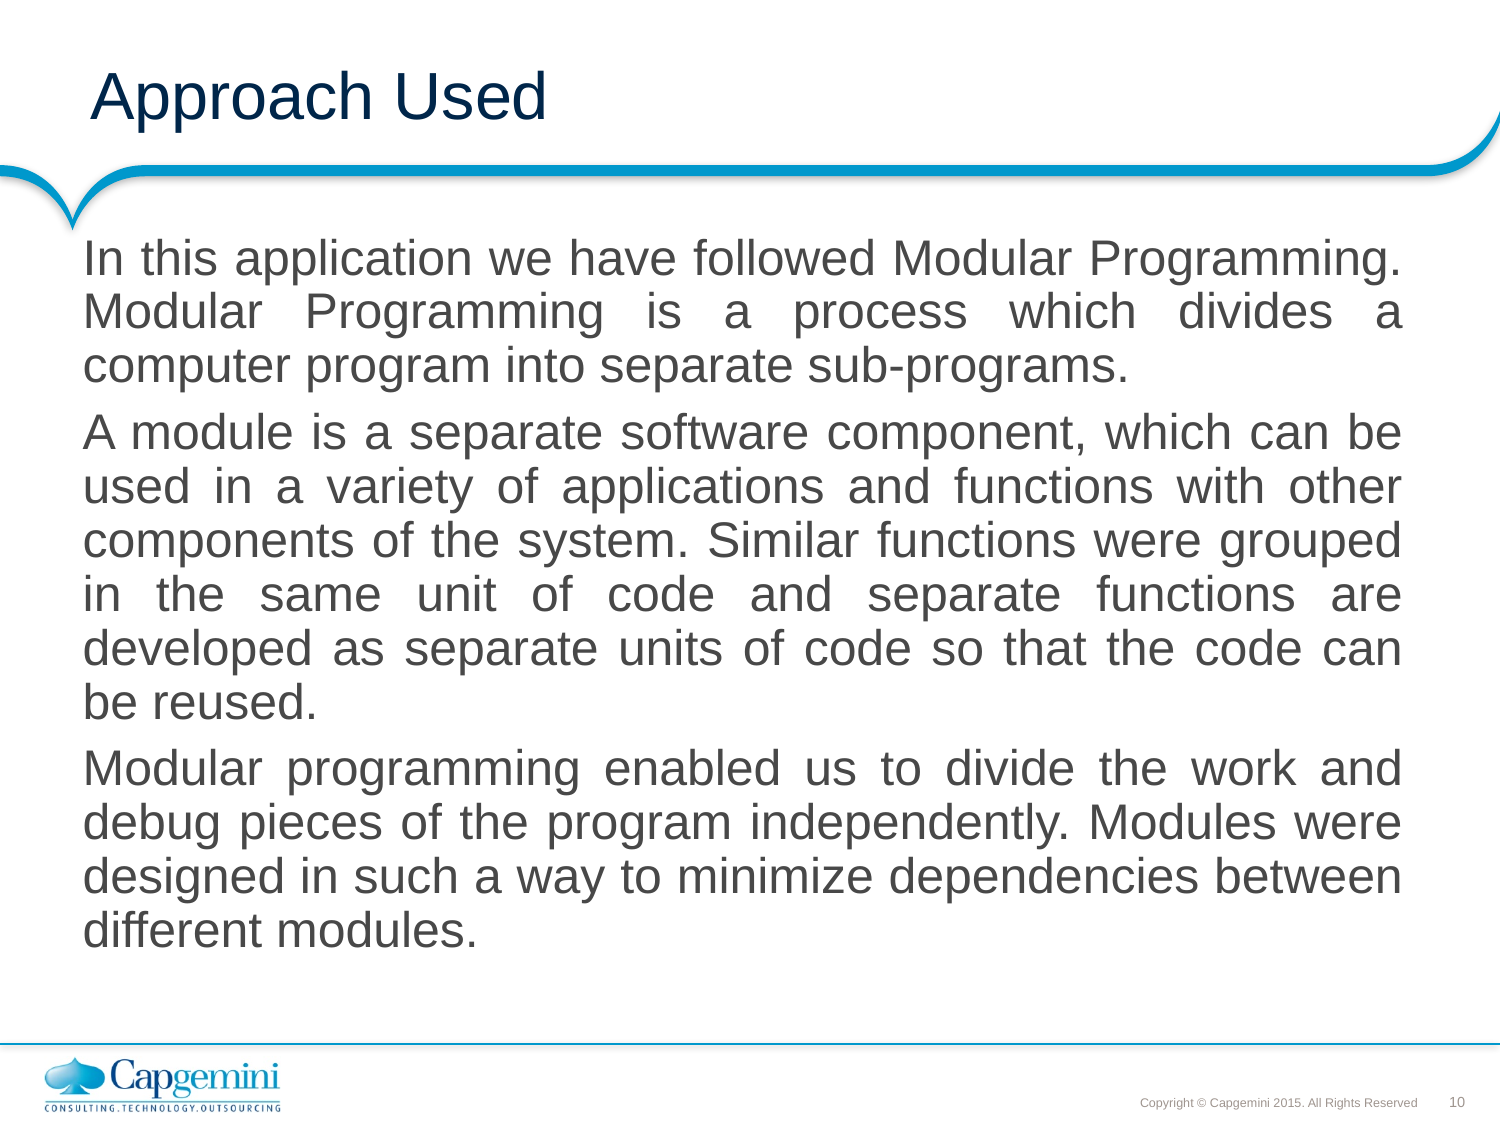

# Approach Used
In this application we have followed Modular Programming. Modular Programming is a process which divides a computer program into separate sub-programs.
A module is a separate software component, which can be used in a variety of applications and functions with other components of the system. Similar functions were grouped in the same unit of code and separate functions are developed as separate units of code so that the code can be reused.
Modular programming enabled us to divide the work and debug pieces of the program independently. Modules were designed in such a way to minimize dependencies between different modules.